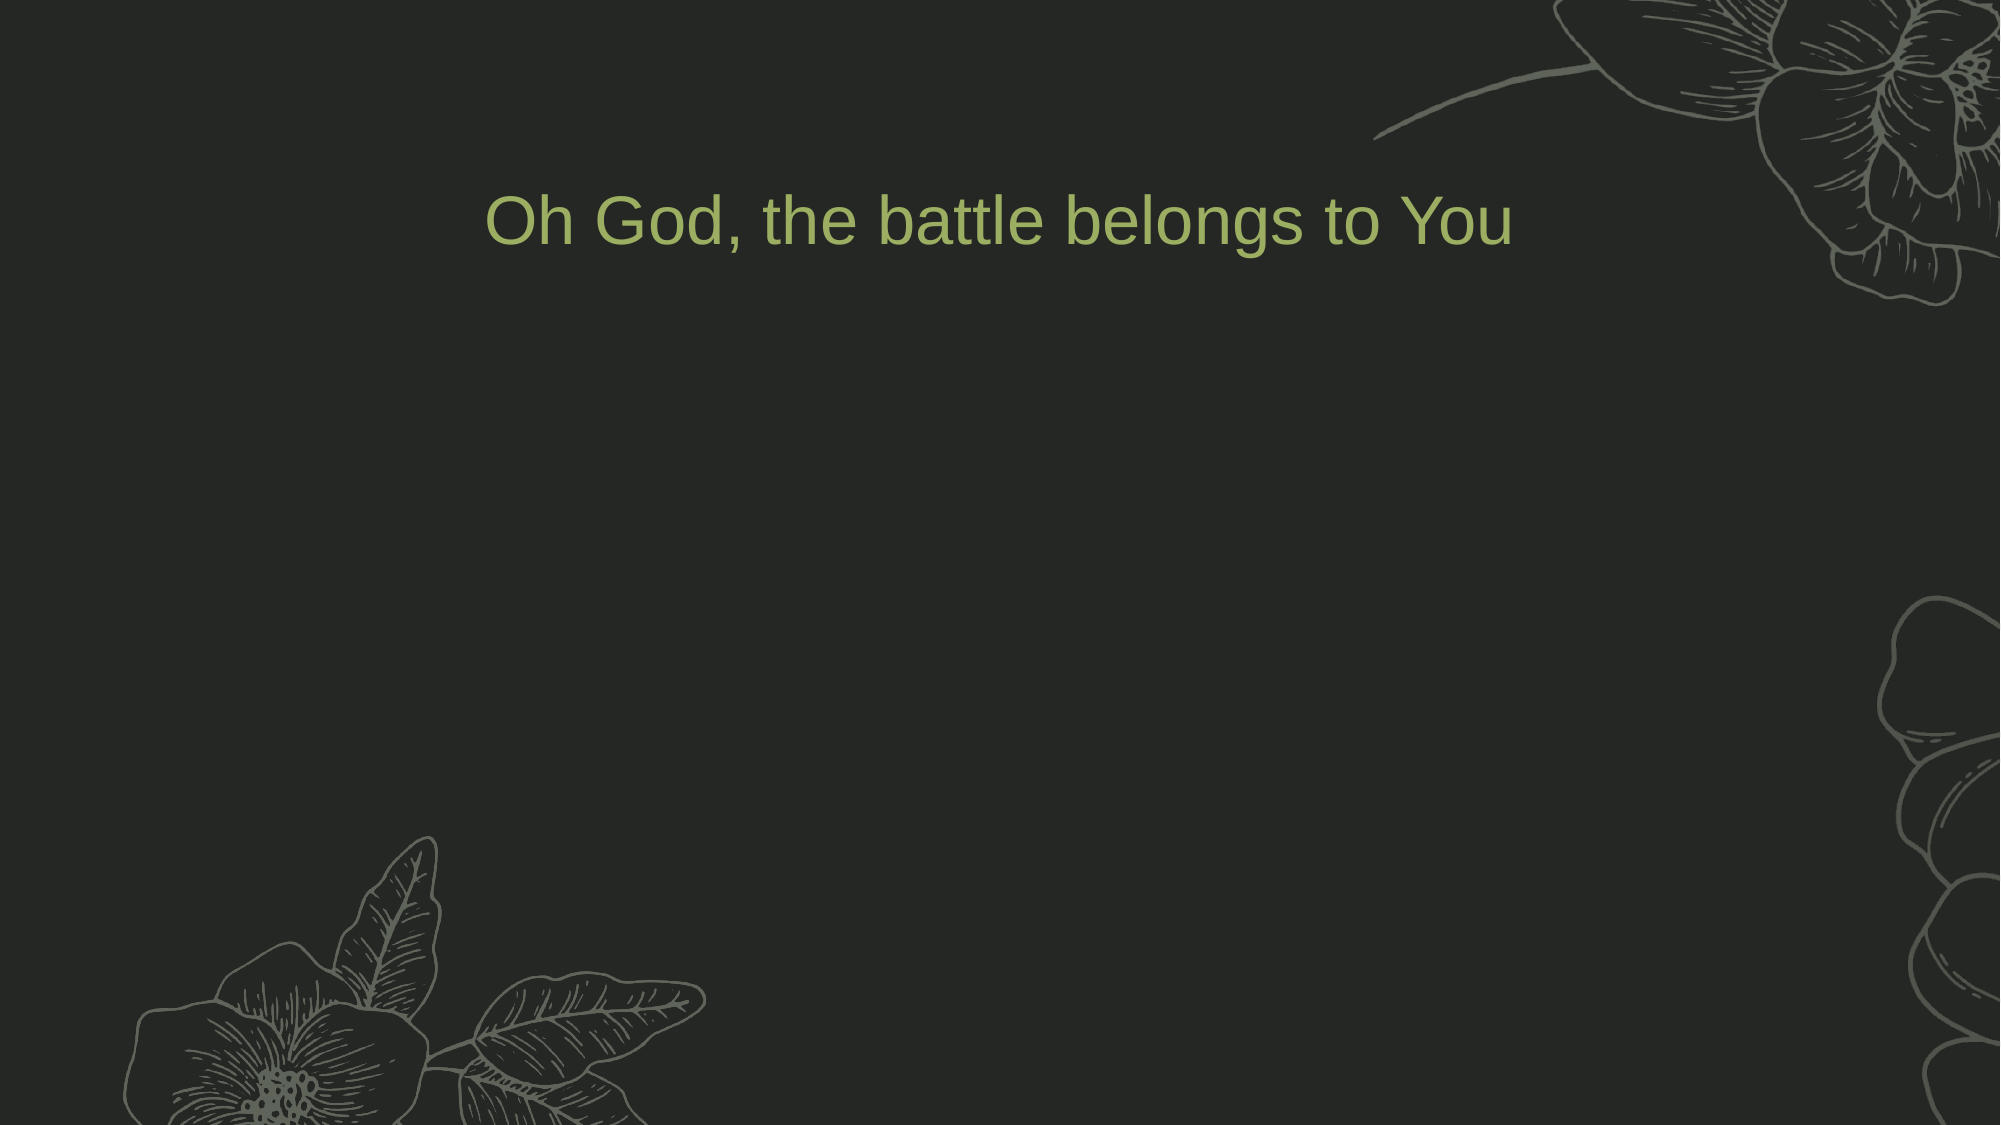

Oh God, the battle belongs to You